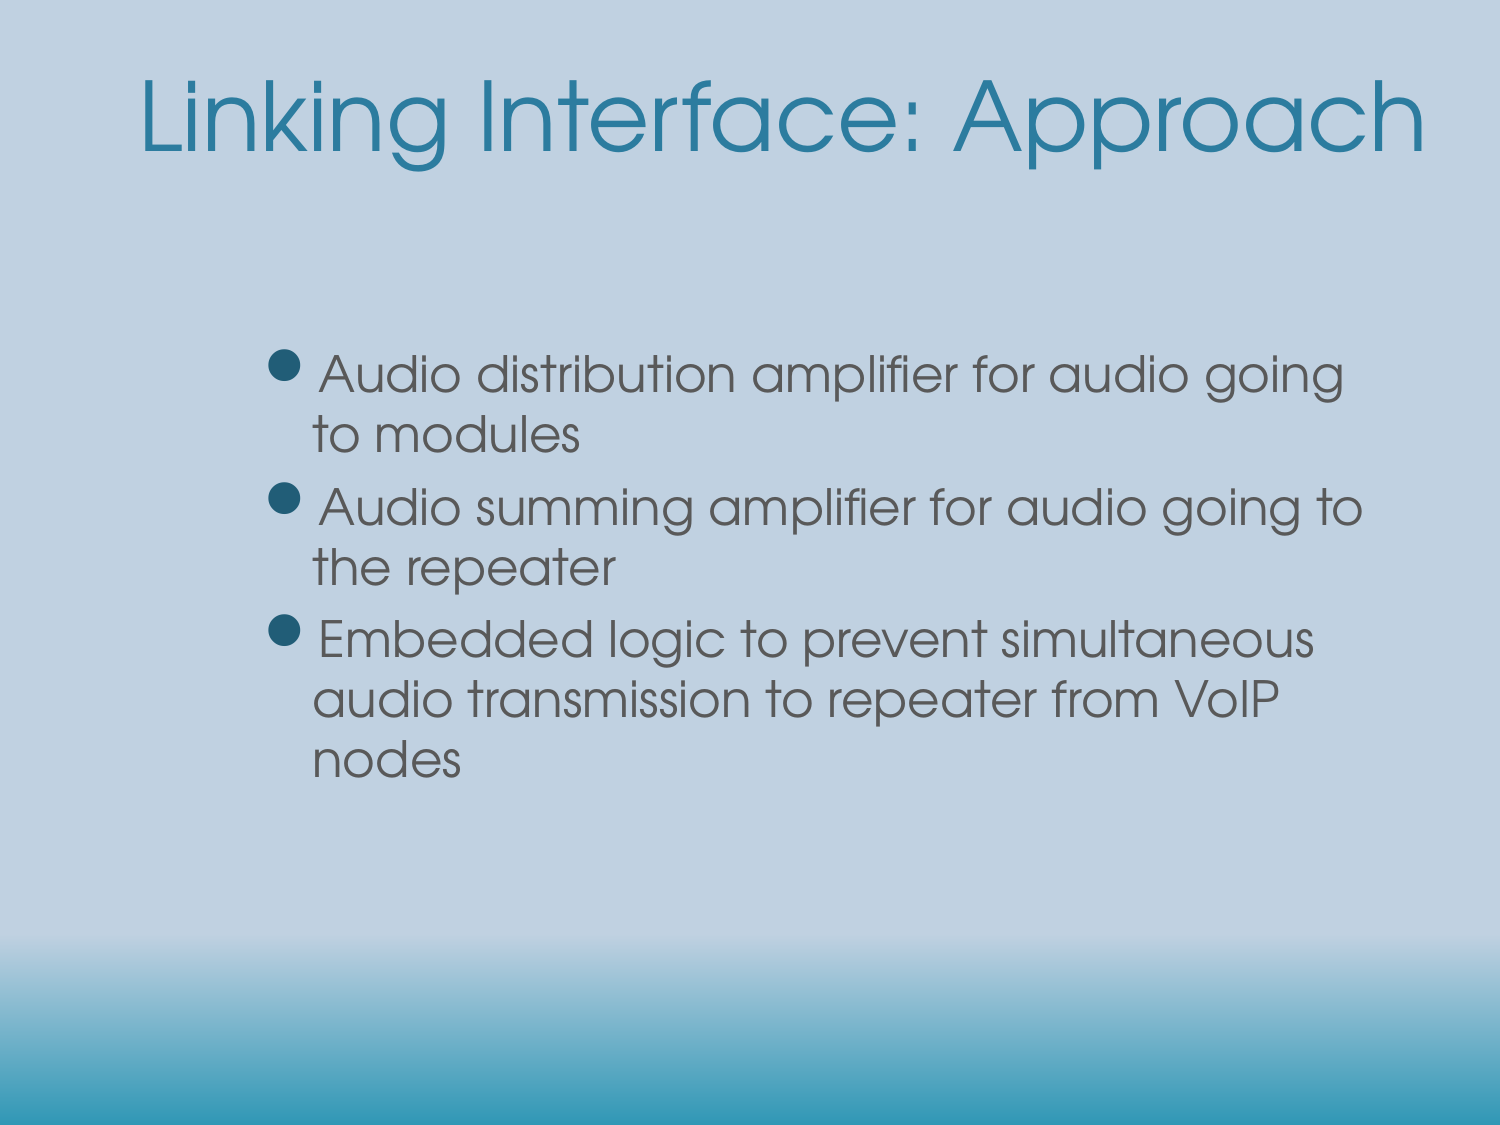

# Linking Interface: Approach

Audio distribution amplifier for audio going to modules
Audio summing amplifier for audio going to the repeater
Embedded logic to prevent simultaneous audio transmission to repeater from VoIP nodes